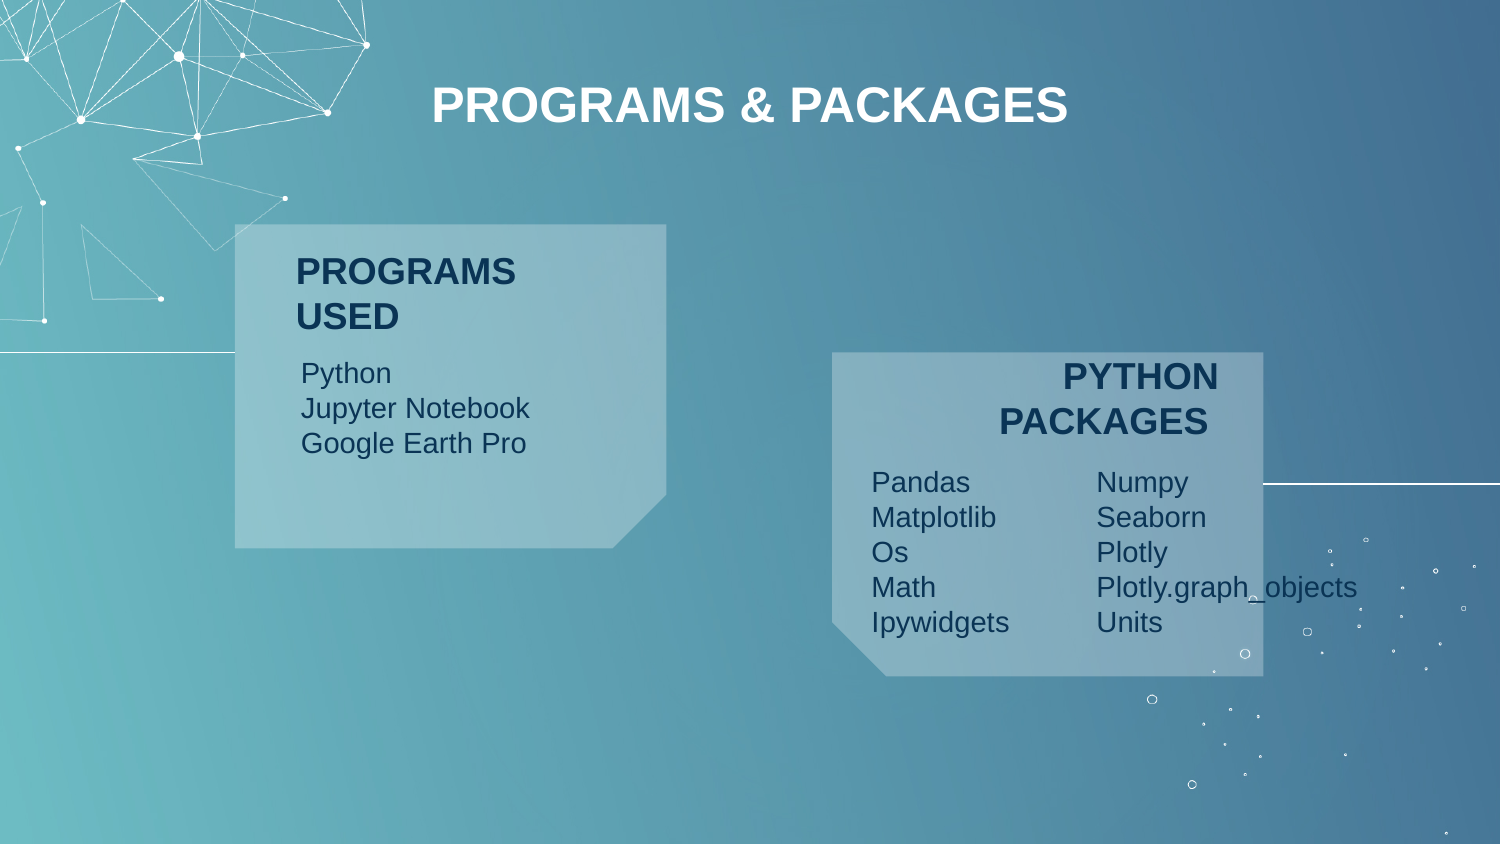

# PROGRAMS & PACKAGES

PROGRAMS USED

Python
Jupyter Notebook
Google Earth Pro
PYTHON PACKAGES
Pandas	Numpy
Matplotlib	Seaborn
Os		Plotly
Math 		Plotly.graph_objects
Ipywidgets	Units